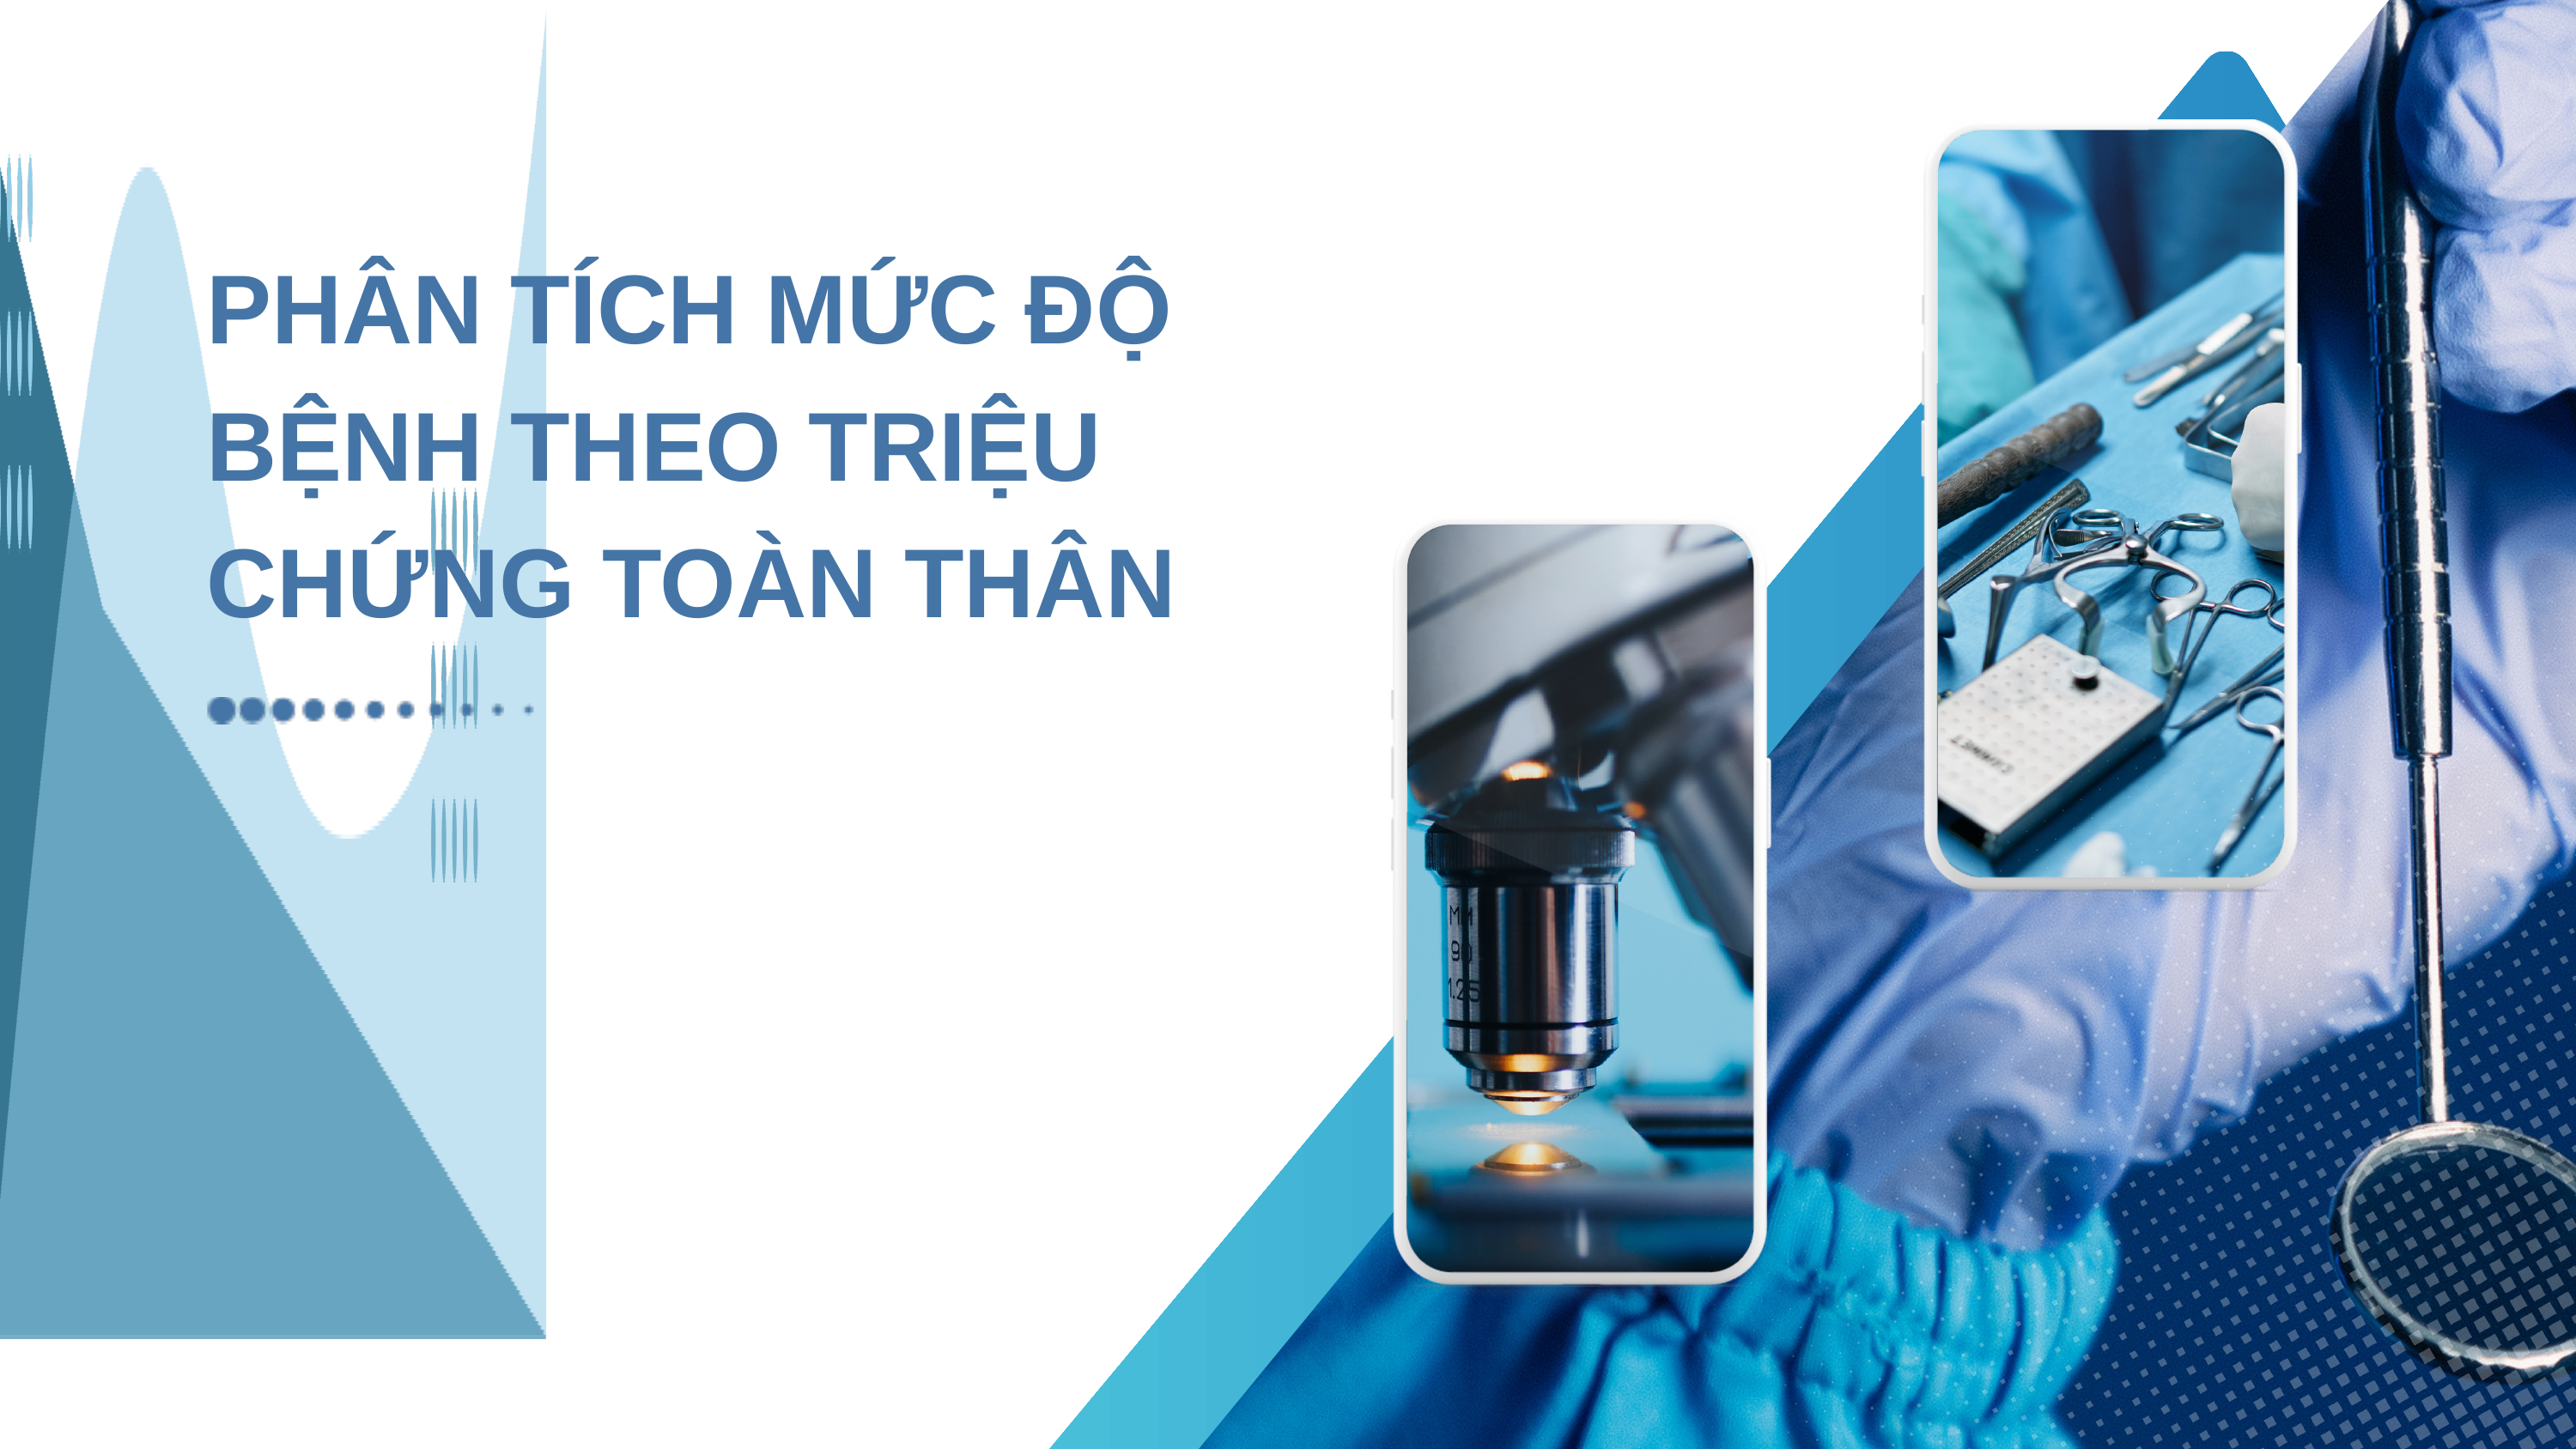

PHÂN TÍCH MỨC ĐỘ BỆNH THEO TRIỆU CHỨNG TOÀN THÂN